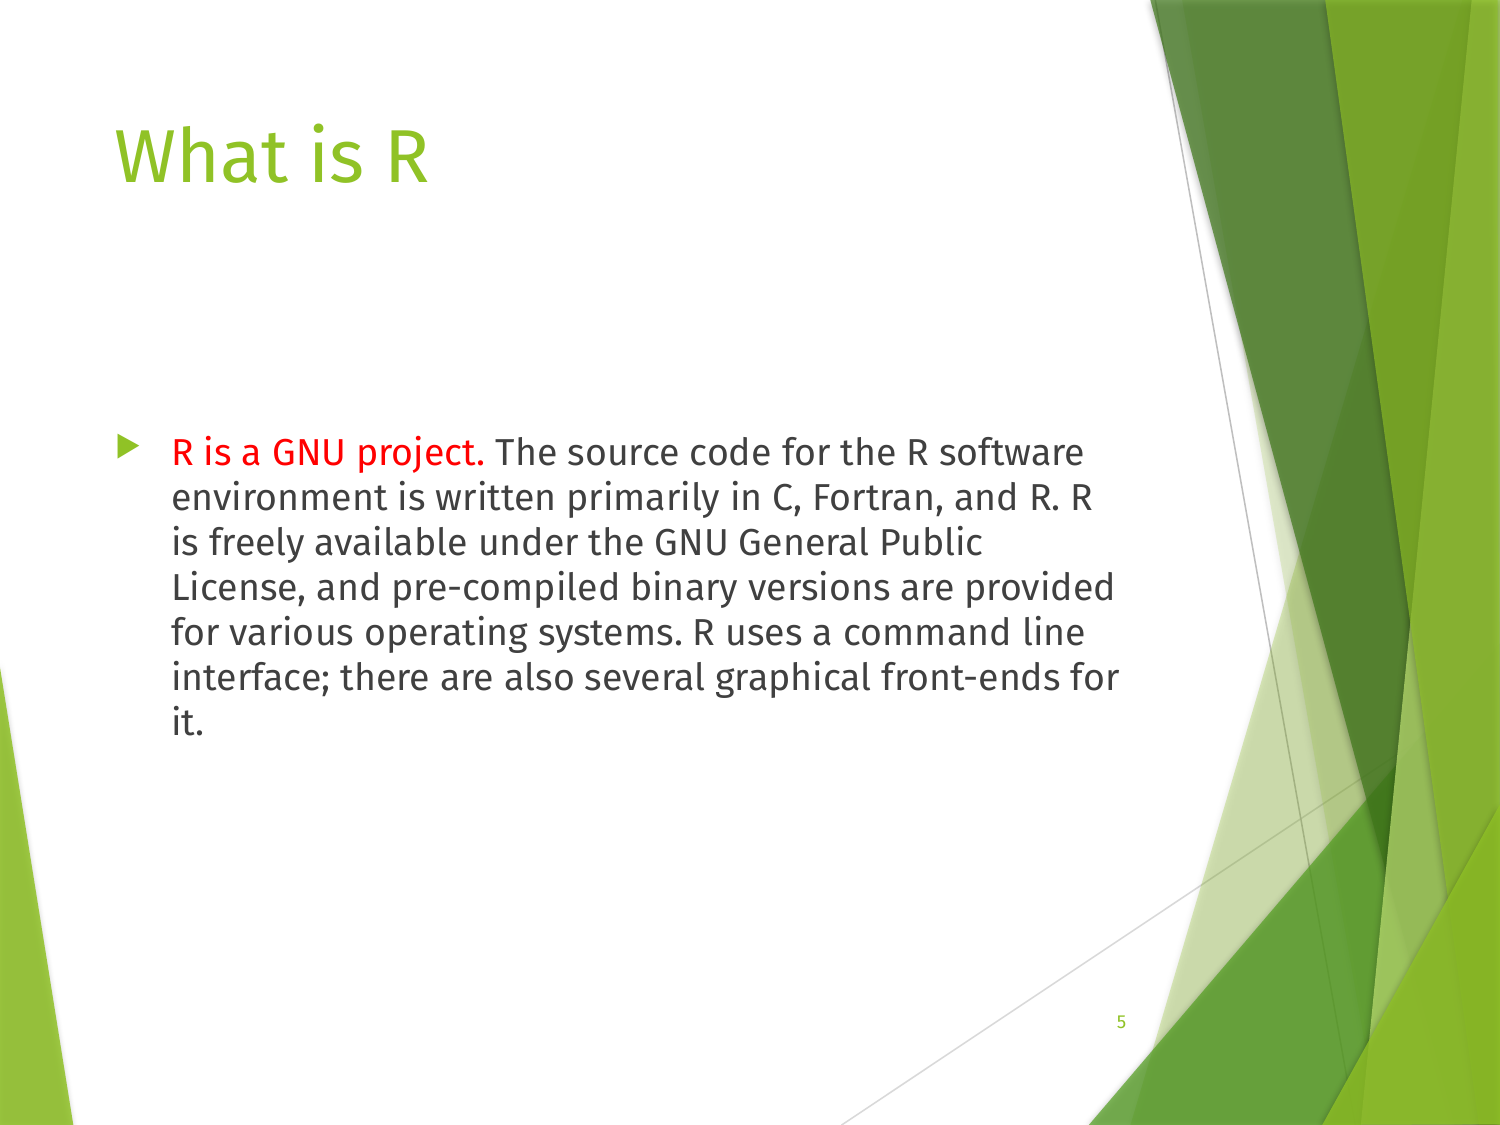

# What is R

R is a GNU project. The source code for the R software environment is written primarily in C, Fortran, and R. R is freely available under the GNU General Public License, and pre-compiled binary versions are provided for various operating systems. R uses a command line interface; there are also several graphical front-ends for it.

5